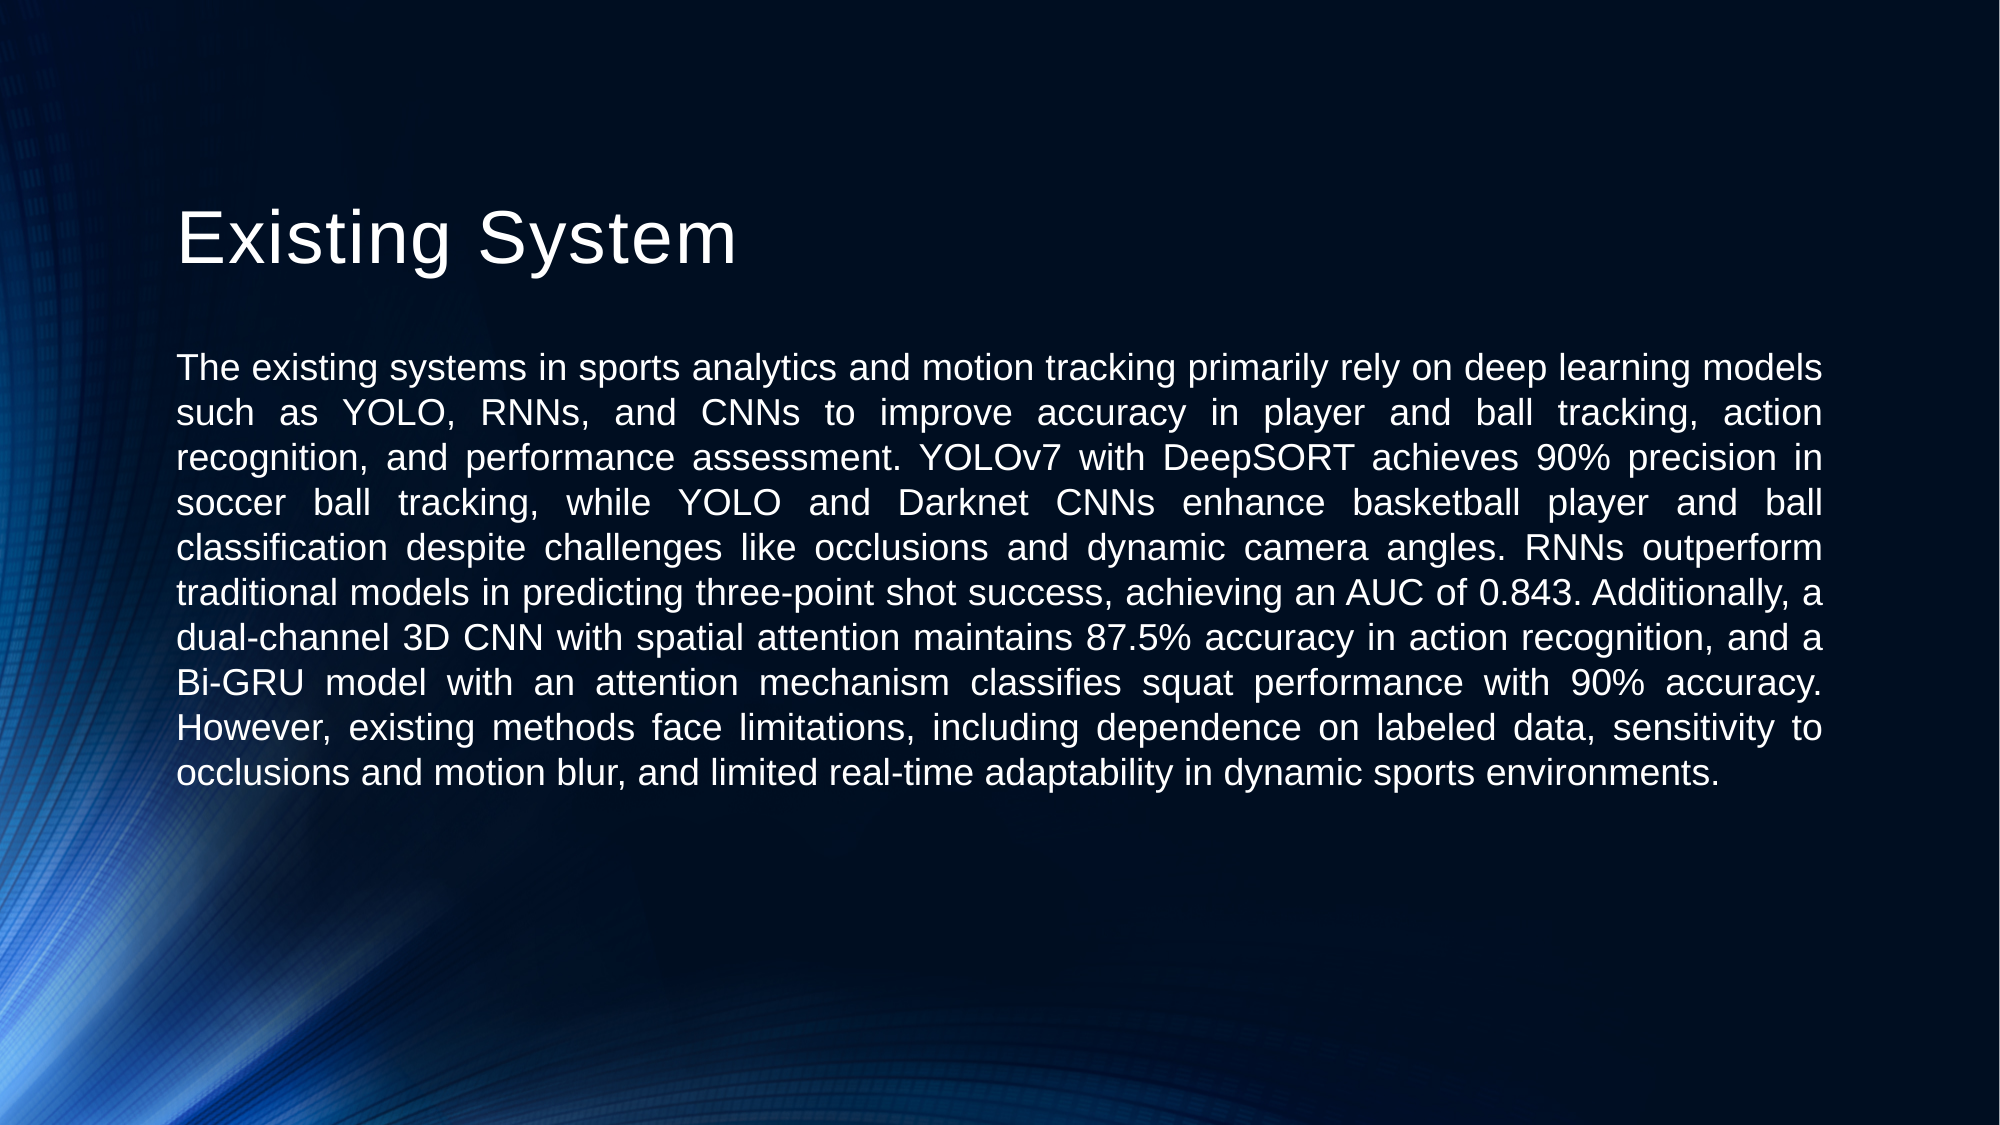

# Existing System
The existing systems in sports analytics and motion tracking primarily rely on deep learning models such as YOLO, RNNs, and CNNs to improve accuracy in player and ball tracking, action recognition, and performance assessment. YOLOv7 with DeepSORT achieves 90% precision in soccer ball tracking, while YOLO and Darknet CNNs enhance basketball player and ball classification despite challenges like occlusions and dynamic camera angles. RNNs outperform traditional models in predicting three-point shot success, achieving an AUC of 0.843. Additionally, a dual-channel 3D CNN with spatial attention maintains 87.5% accuracy in action recognition, and a Bi-GRU model with an attention mechanism classifies squat performance with 90% accuracy. However, existing methods face limitations, including dependence on labeled data, sensitivity to occlusions and motion blur, and limited real-time adaptability in dynamic sports environments.